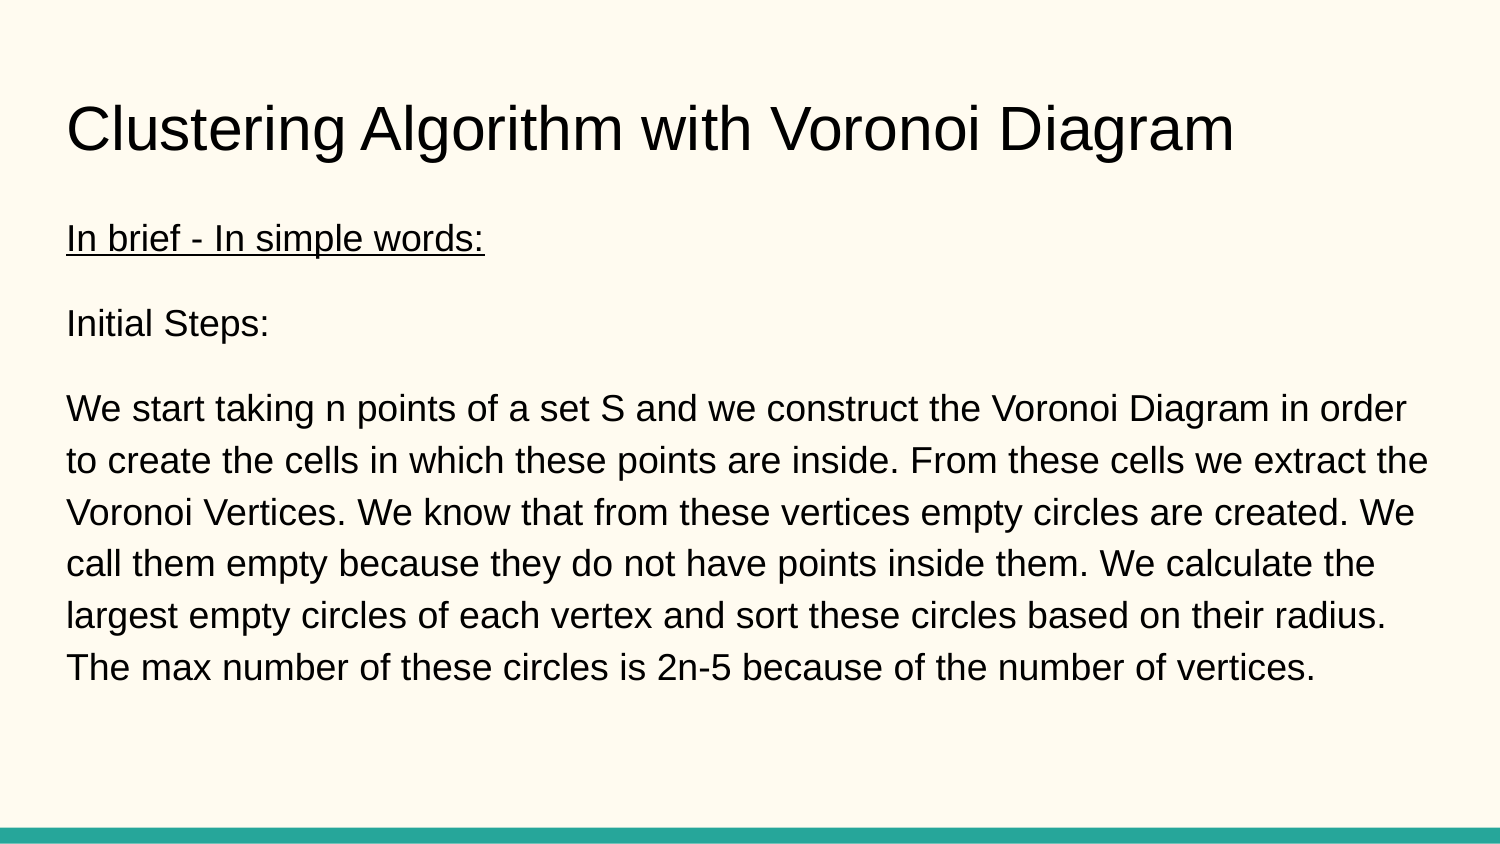

# Clustering Algorithm with Voronoi Diagram

In brief - In simple words:
Initial Steps:
We start taking n points of a set S and we construct the Voronoi Diagram in order to create the cells in which these points are inside. From these cells we extract the Voronoi Vertices. We know that from these vertices empty circles are created. We call them empty because they do not have points inside them. We calculate the largest empty circles of each vertex and sort these circles based on their radius. The max number of these circles is 2n-5 because of the number of vertices.